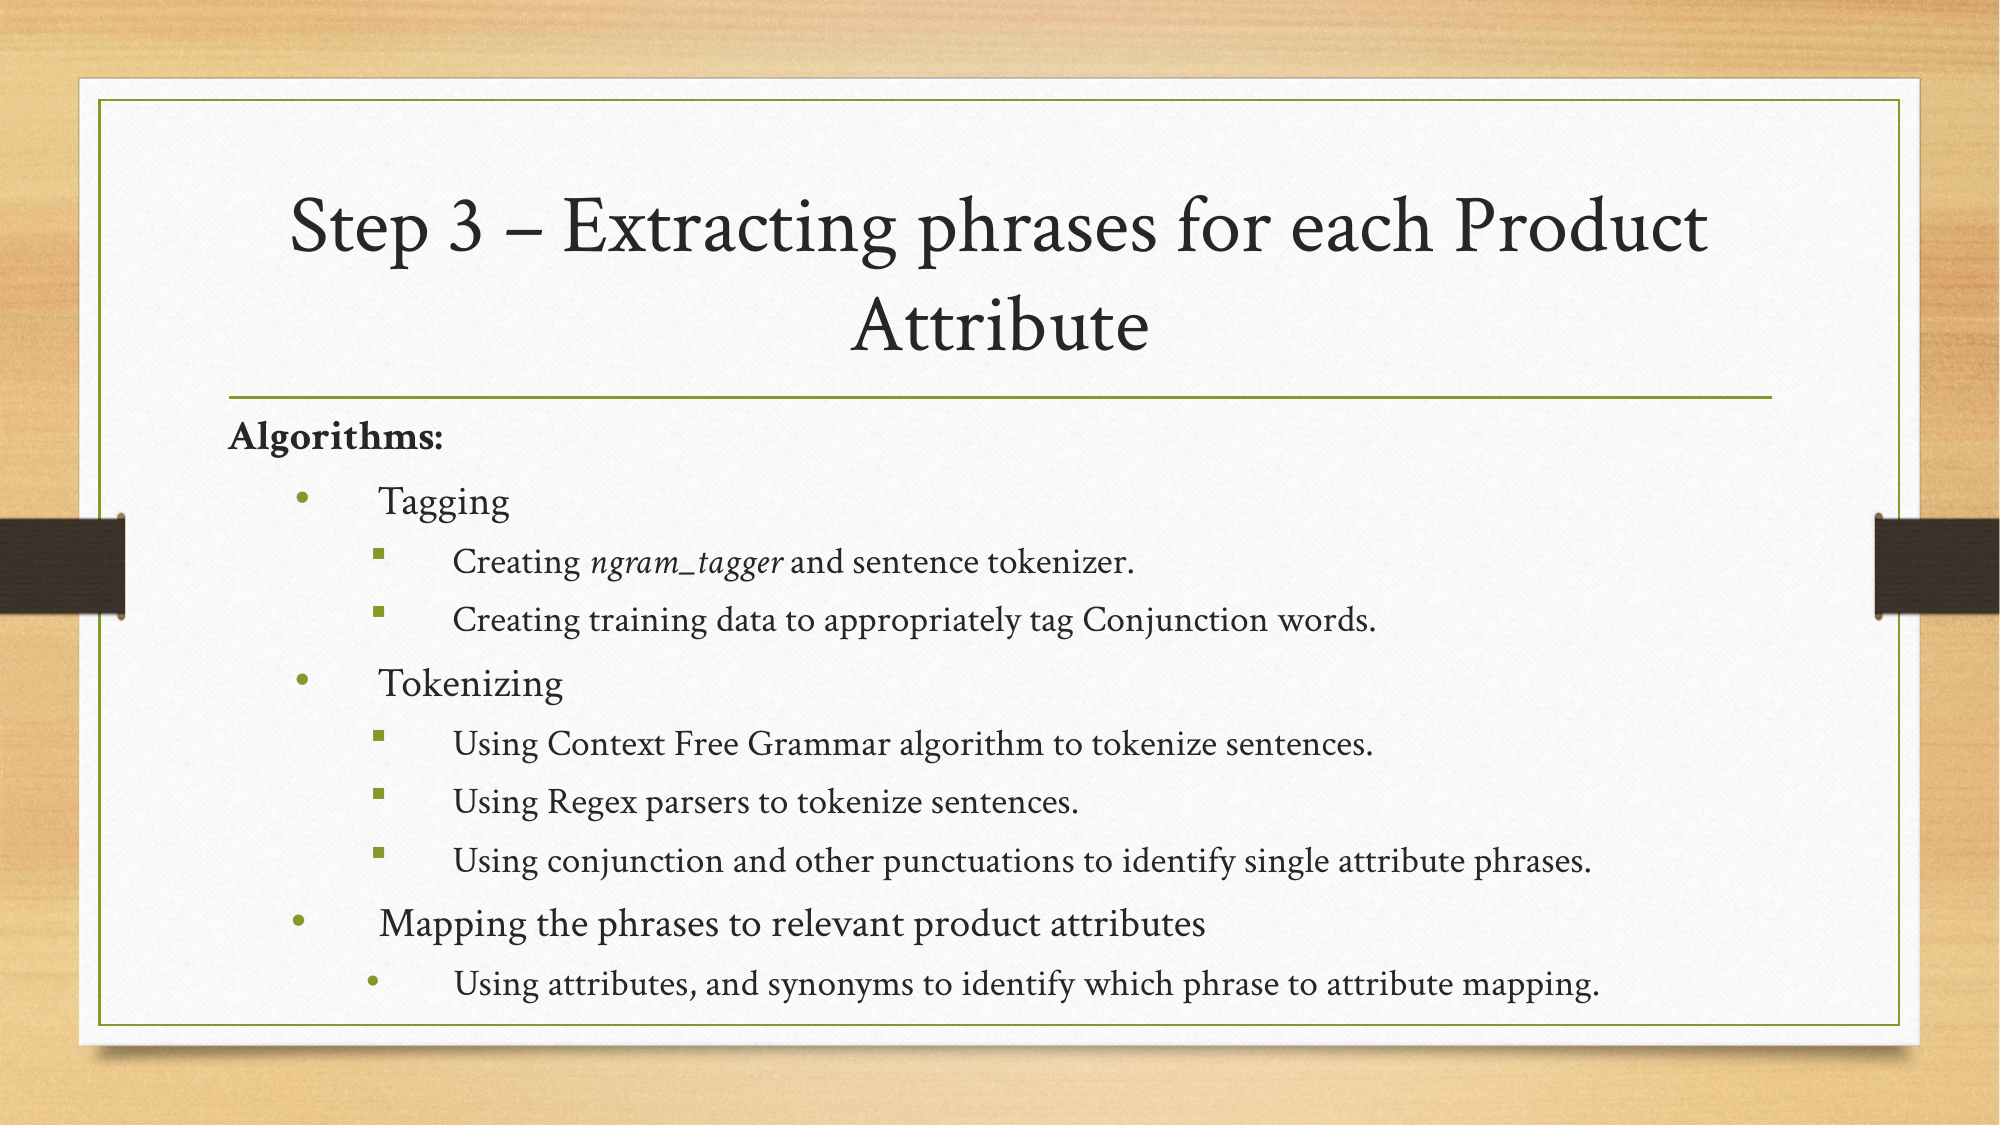

# Step 3 – Extracting phrases for each Product Attribute
Algorithms:
Tagging
Creating ngram_tagger and sentence tokenizer.
Creating training data to appropriately tag Conjunction words.
Tokenizing
Using Context Free Grammar algorithm to tokenize sentences.
Using Regex parsers to tokenize sentences.
Using conjunction and other punctuations to identify single attribute phrases.
Mapping the phrases to relevant product attributes
Using attributes, and synonyms to identify which phrase to attribute mapping.